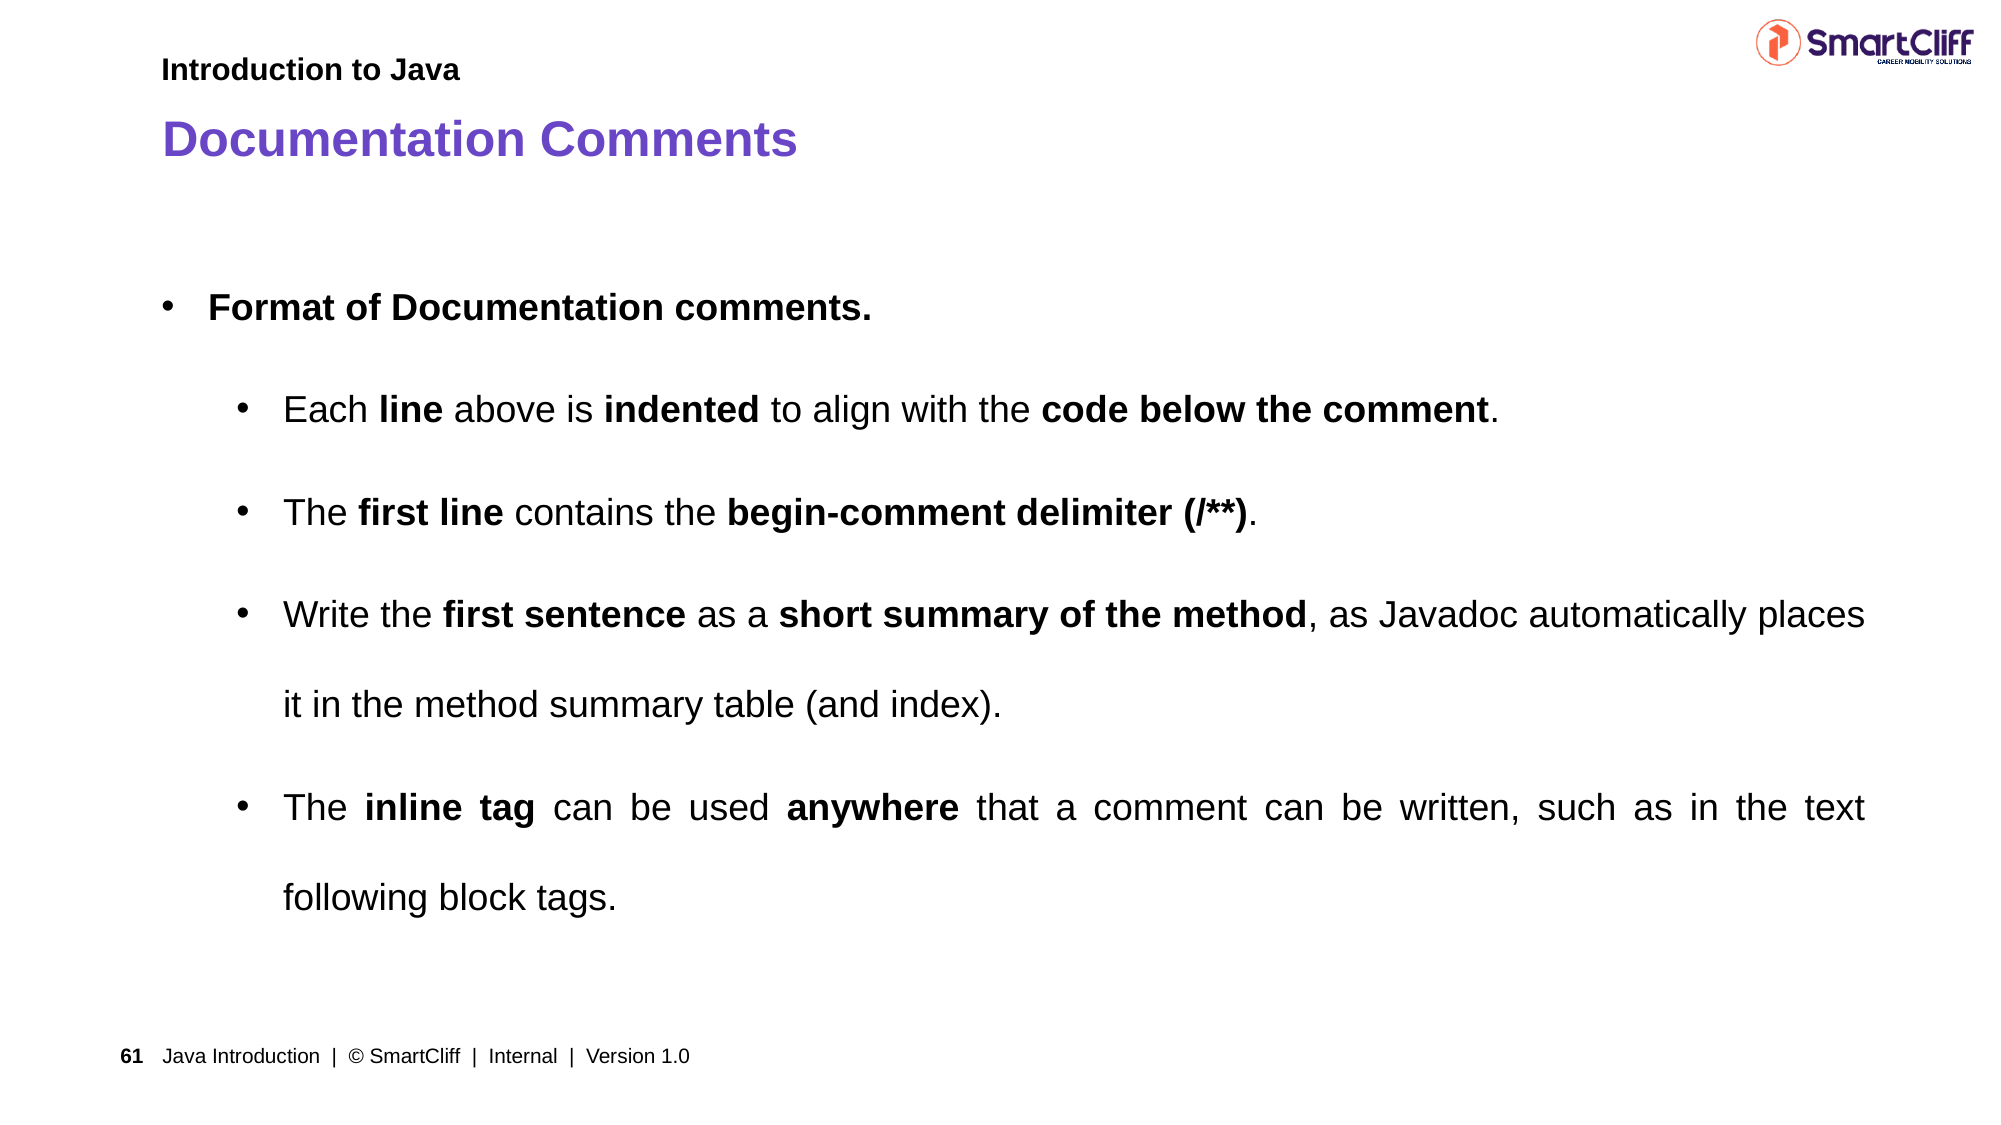

Introduction to Java
# Documentation Comments
Format of Documentation comments.
Each line above is indented to align with the code below the comment.
The first line contains the begin-comment delimiter (/**).
Write the first sentence as a short summary of the method, as Javadoc automatically places it in the method summary table (and index).
The inline tag can be used anywhere that a comment can be written, such as in the text following block tags.

Java Introduction  |  © SmartCliff  |  Internal  |  Version 1.0
61